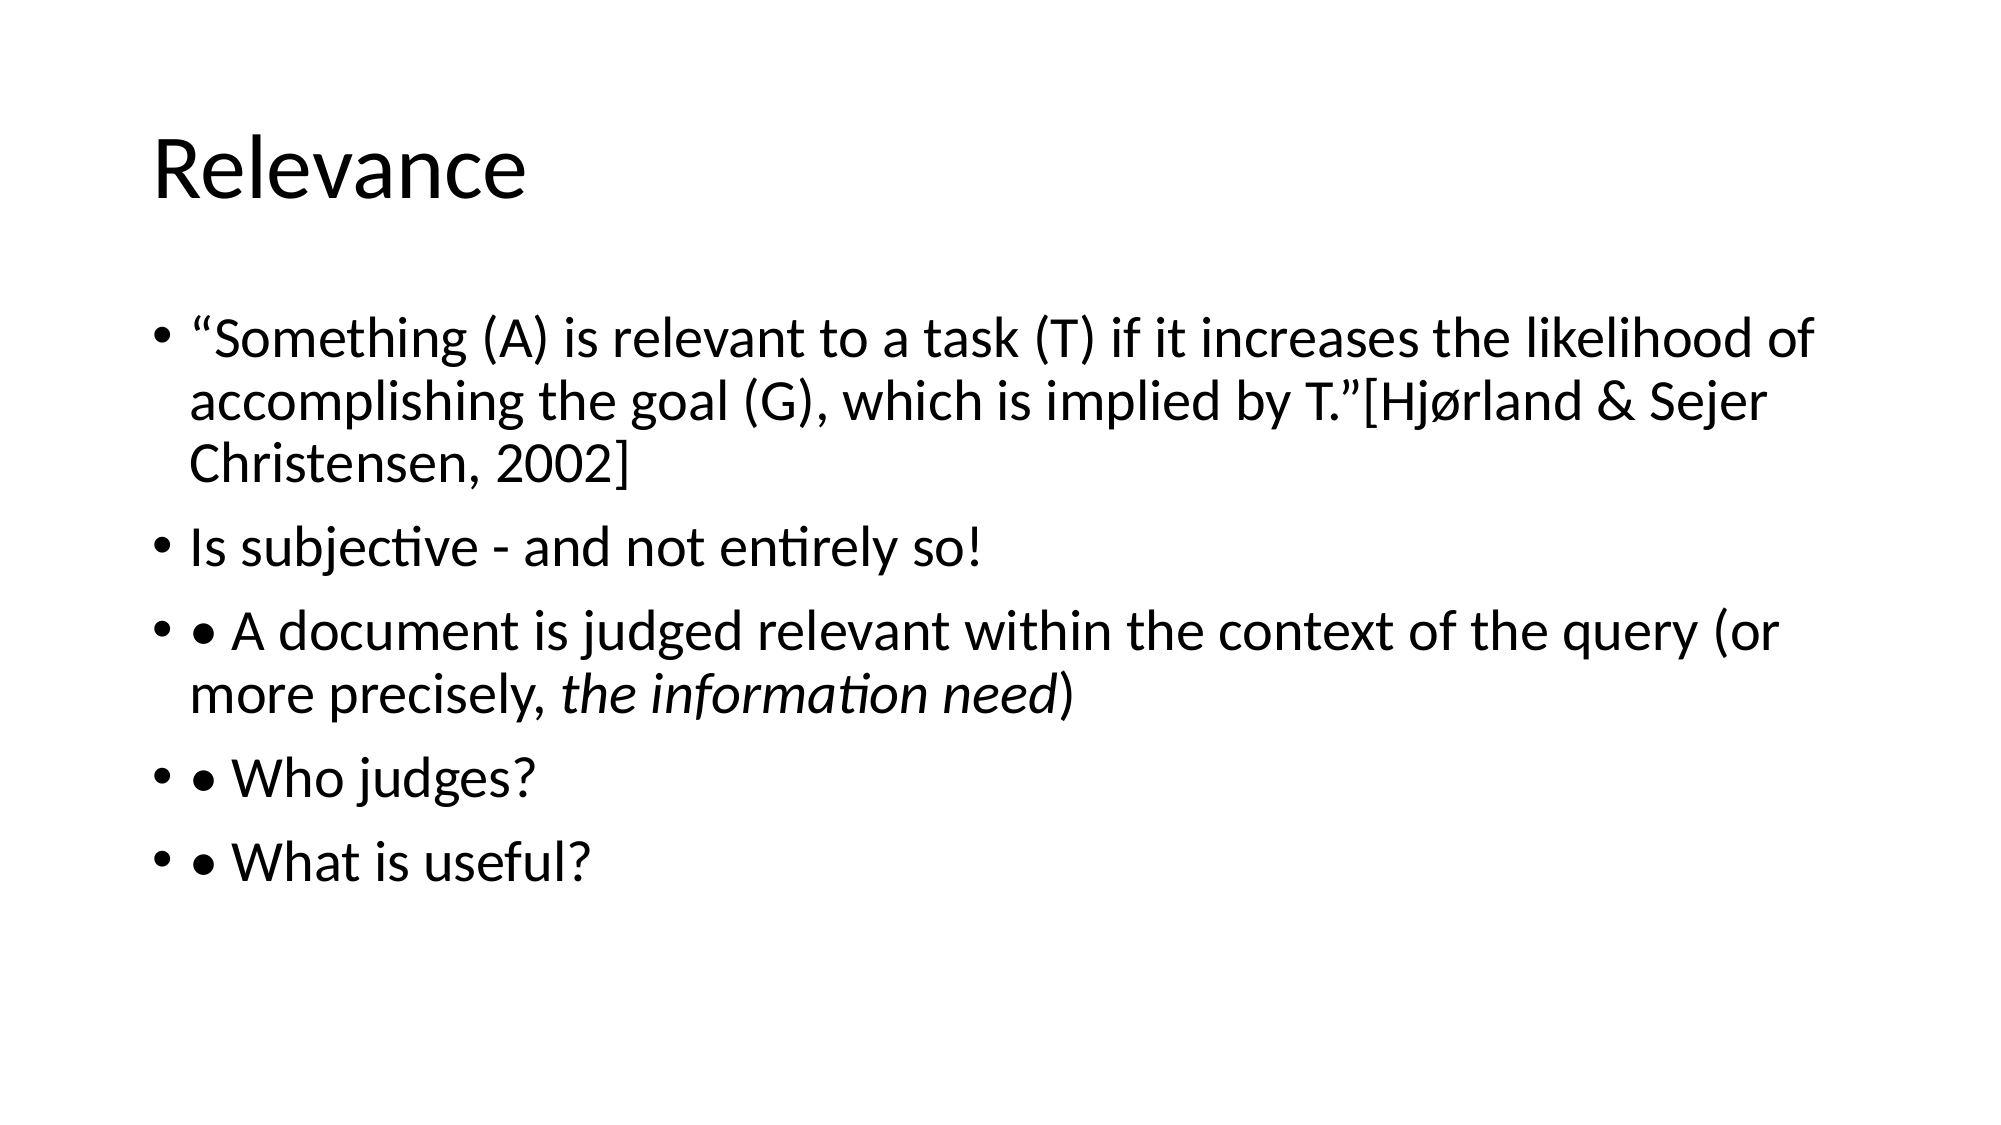

Relevance
“Something (A) is relevant to a task (T) if it increases the likelihood of accomplishing the goal (G), which is implied by T.”[Hjørland & Sejer Christensen, 2002]
Is subjective - and not entirely so!
• A document is judged relevant within the context of the query (or more precisely, the information need)
• Who judges?
• What is useful?